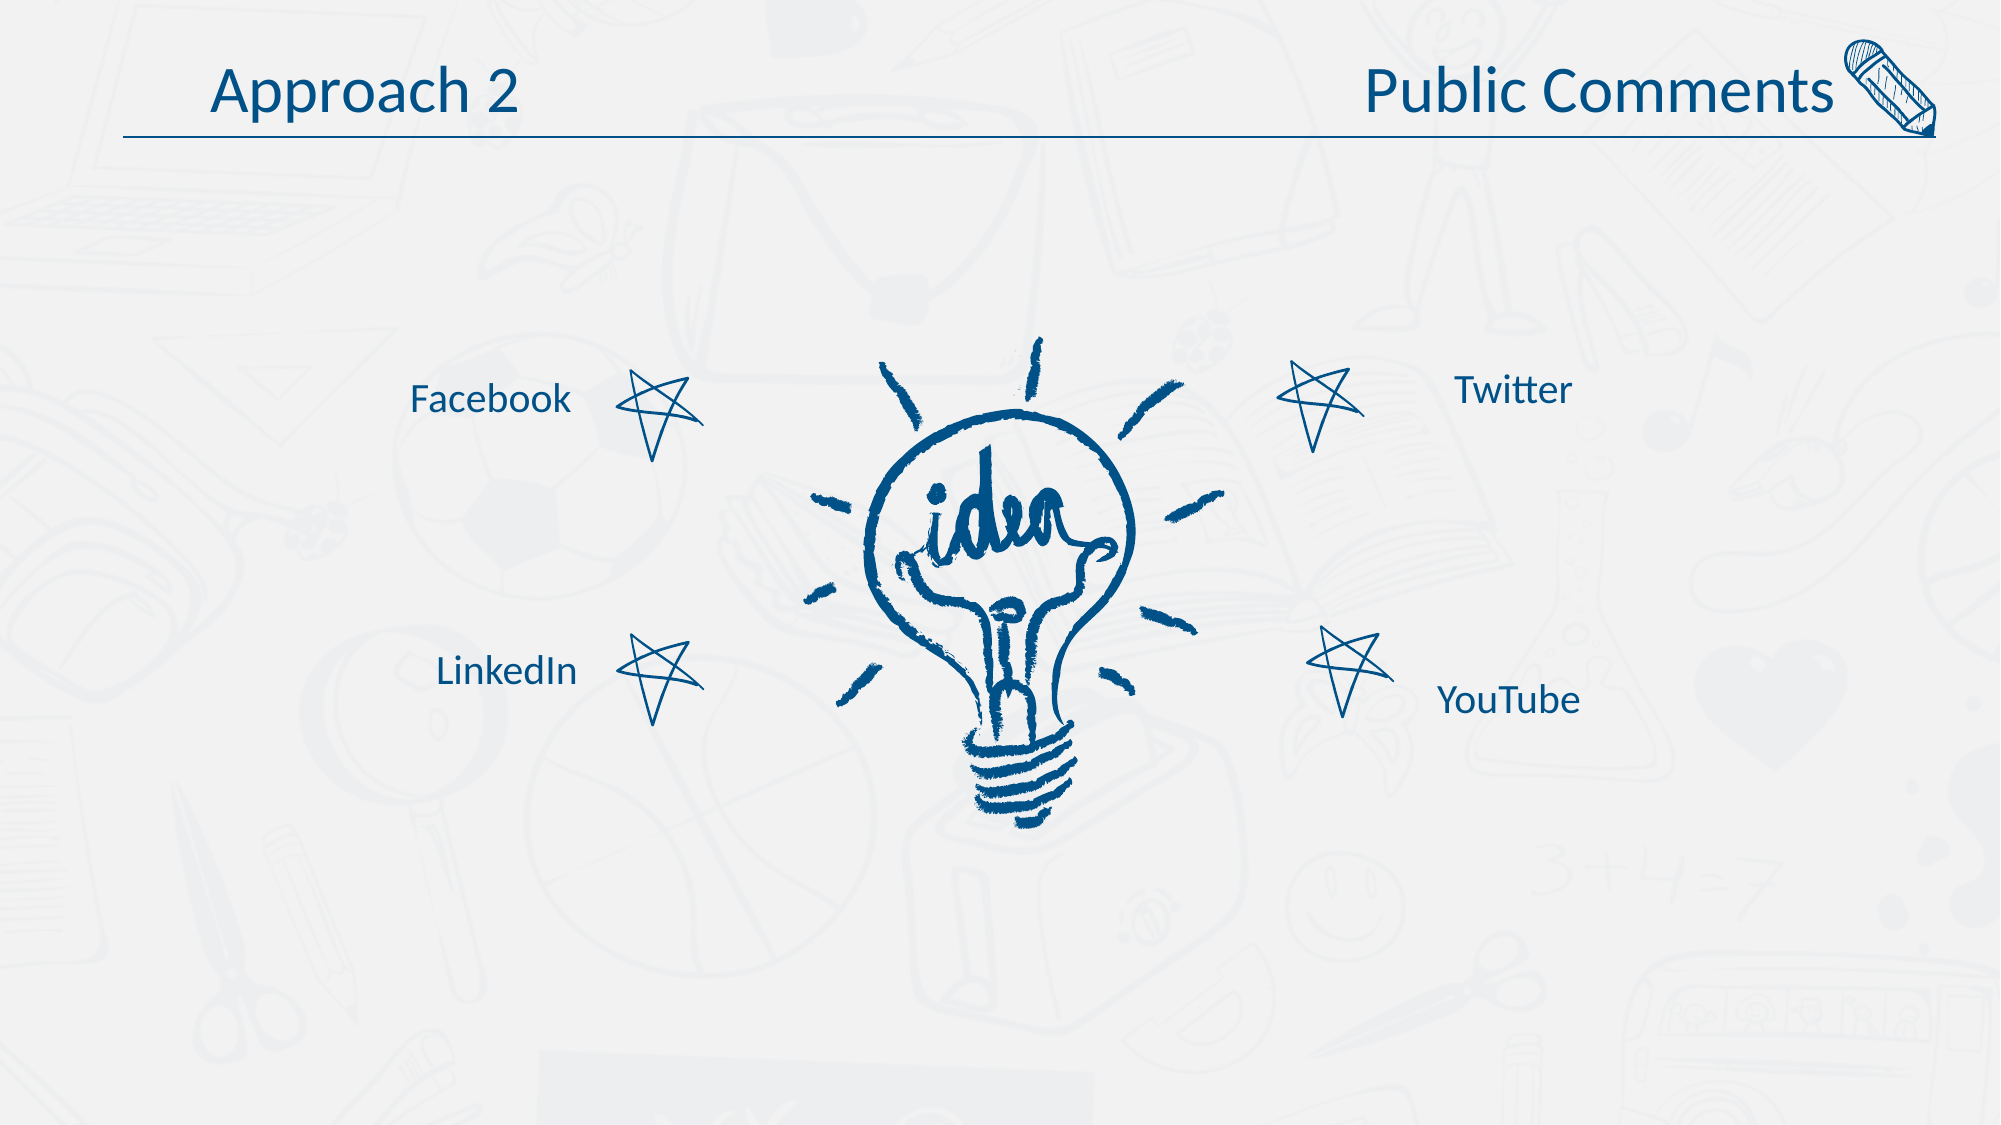

Public Comments
Approach 2

Twitter

Facebook

LinkedIn
YouTube